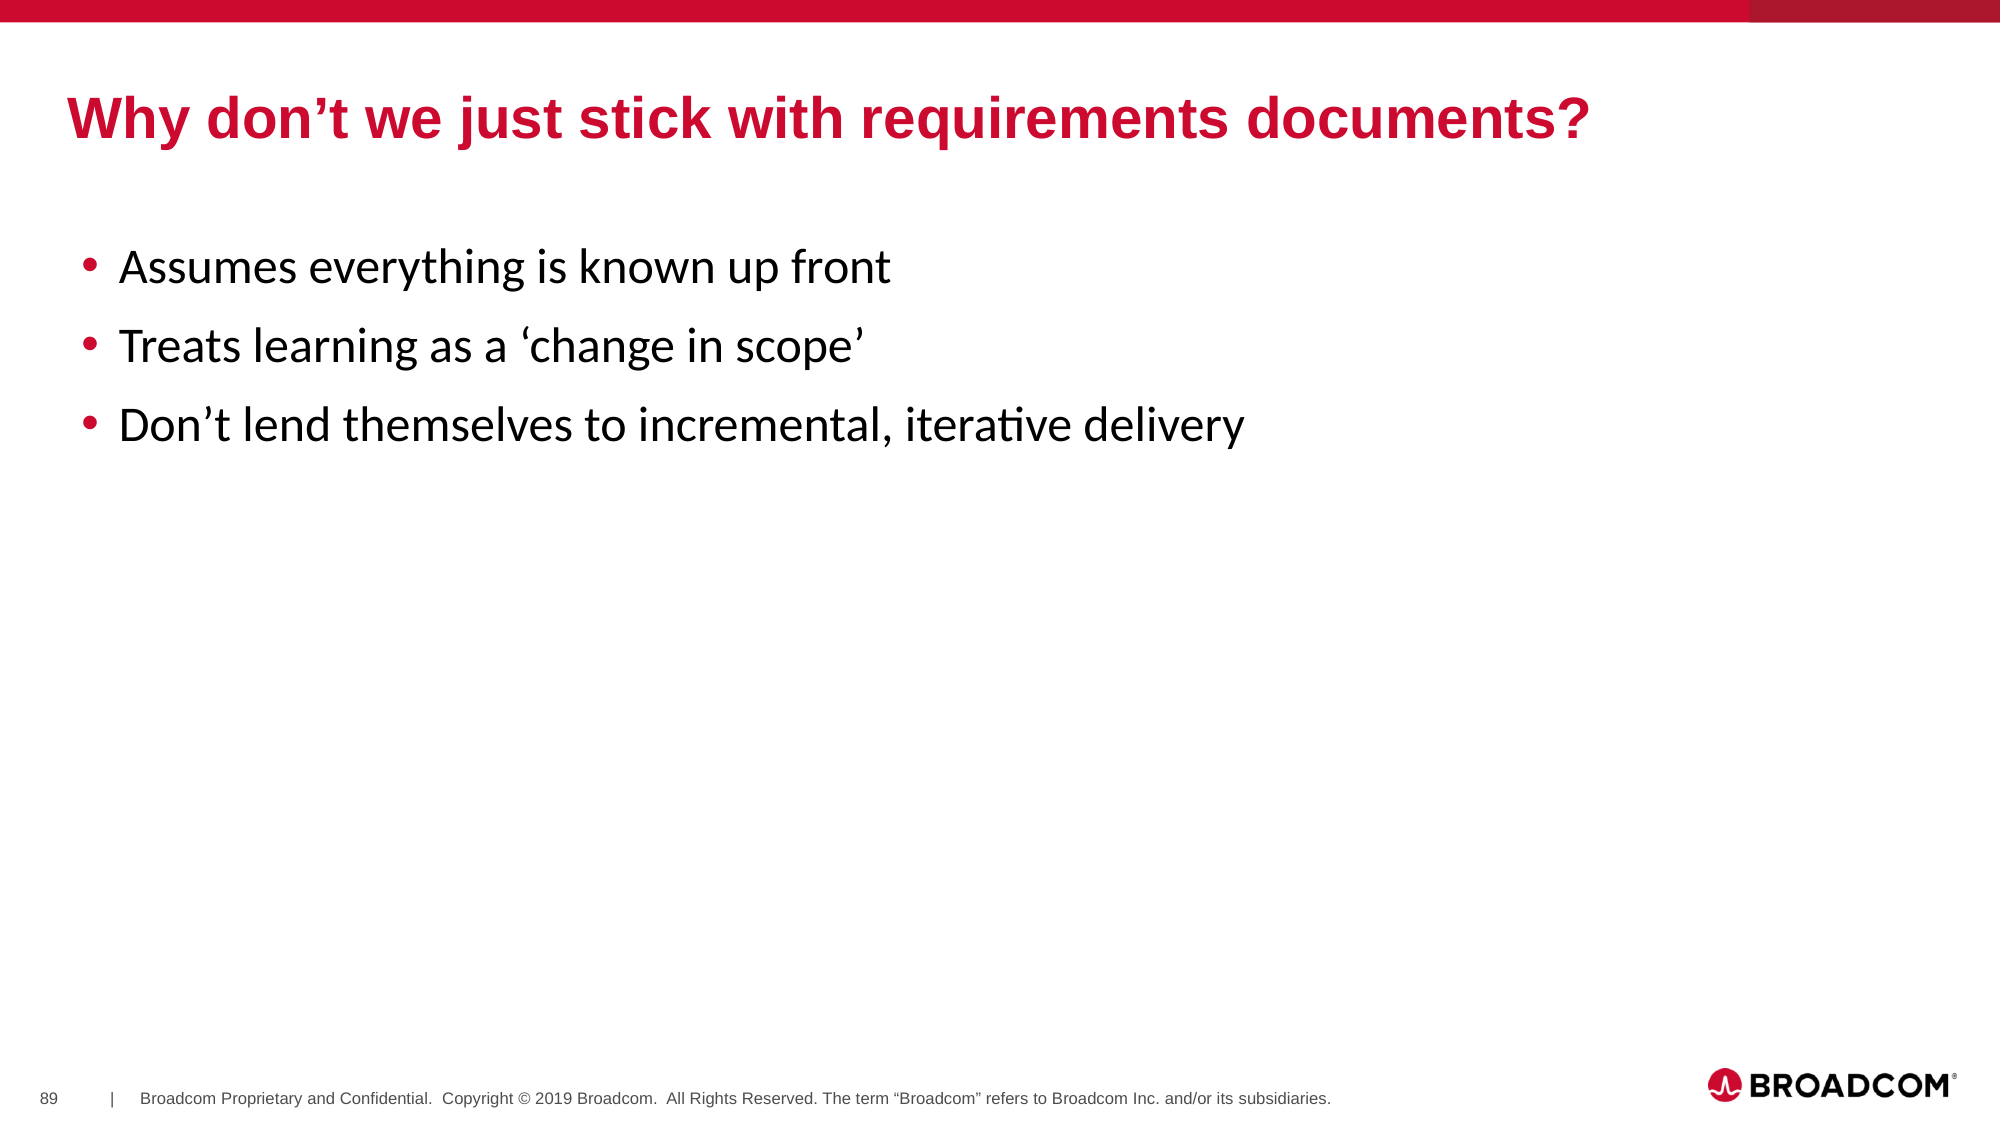

# Why don’t we just stick with requirements documents?
Assumes everything is known up front
Treats learning as a ‘change in scope’
Don’t lend themselves to incremental, iterative delivery